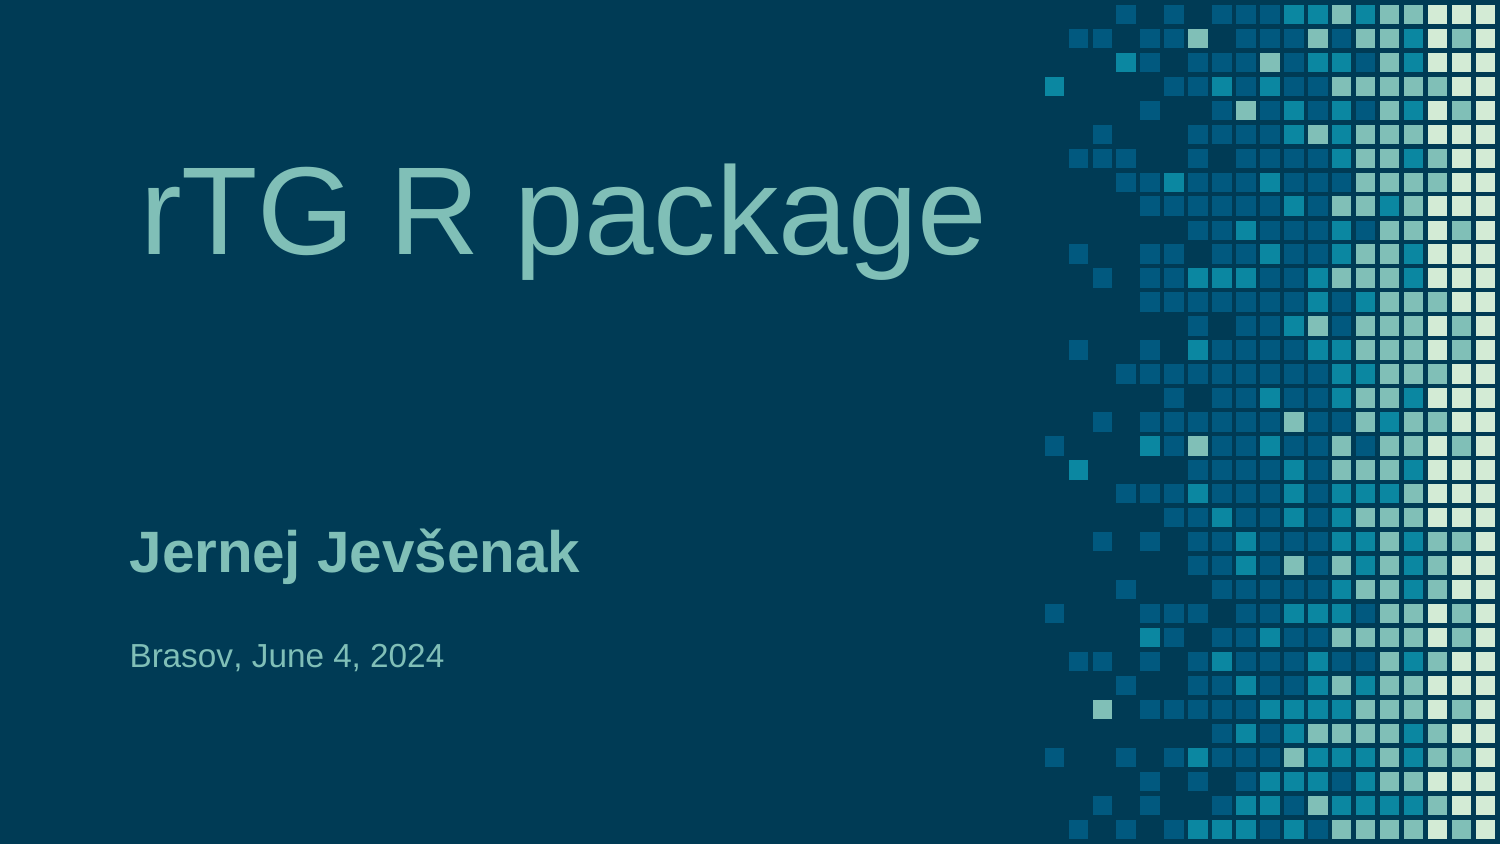

# rTG R package
Jernej Jevšenak

Brasov, June 4, 2024